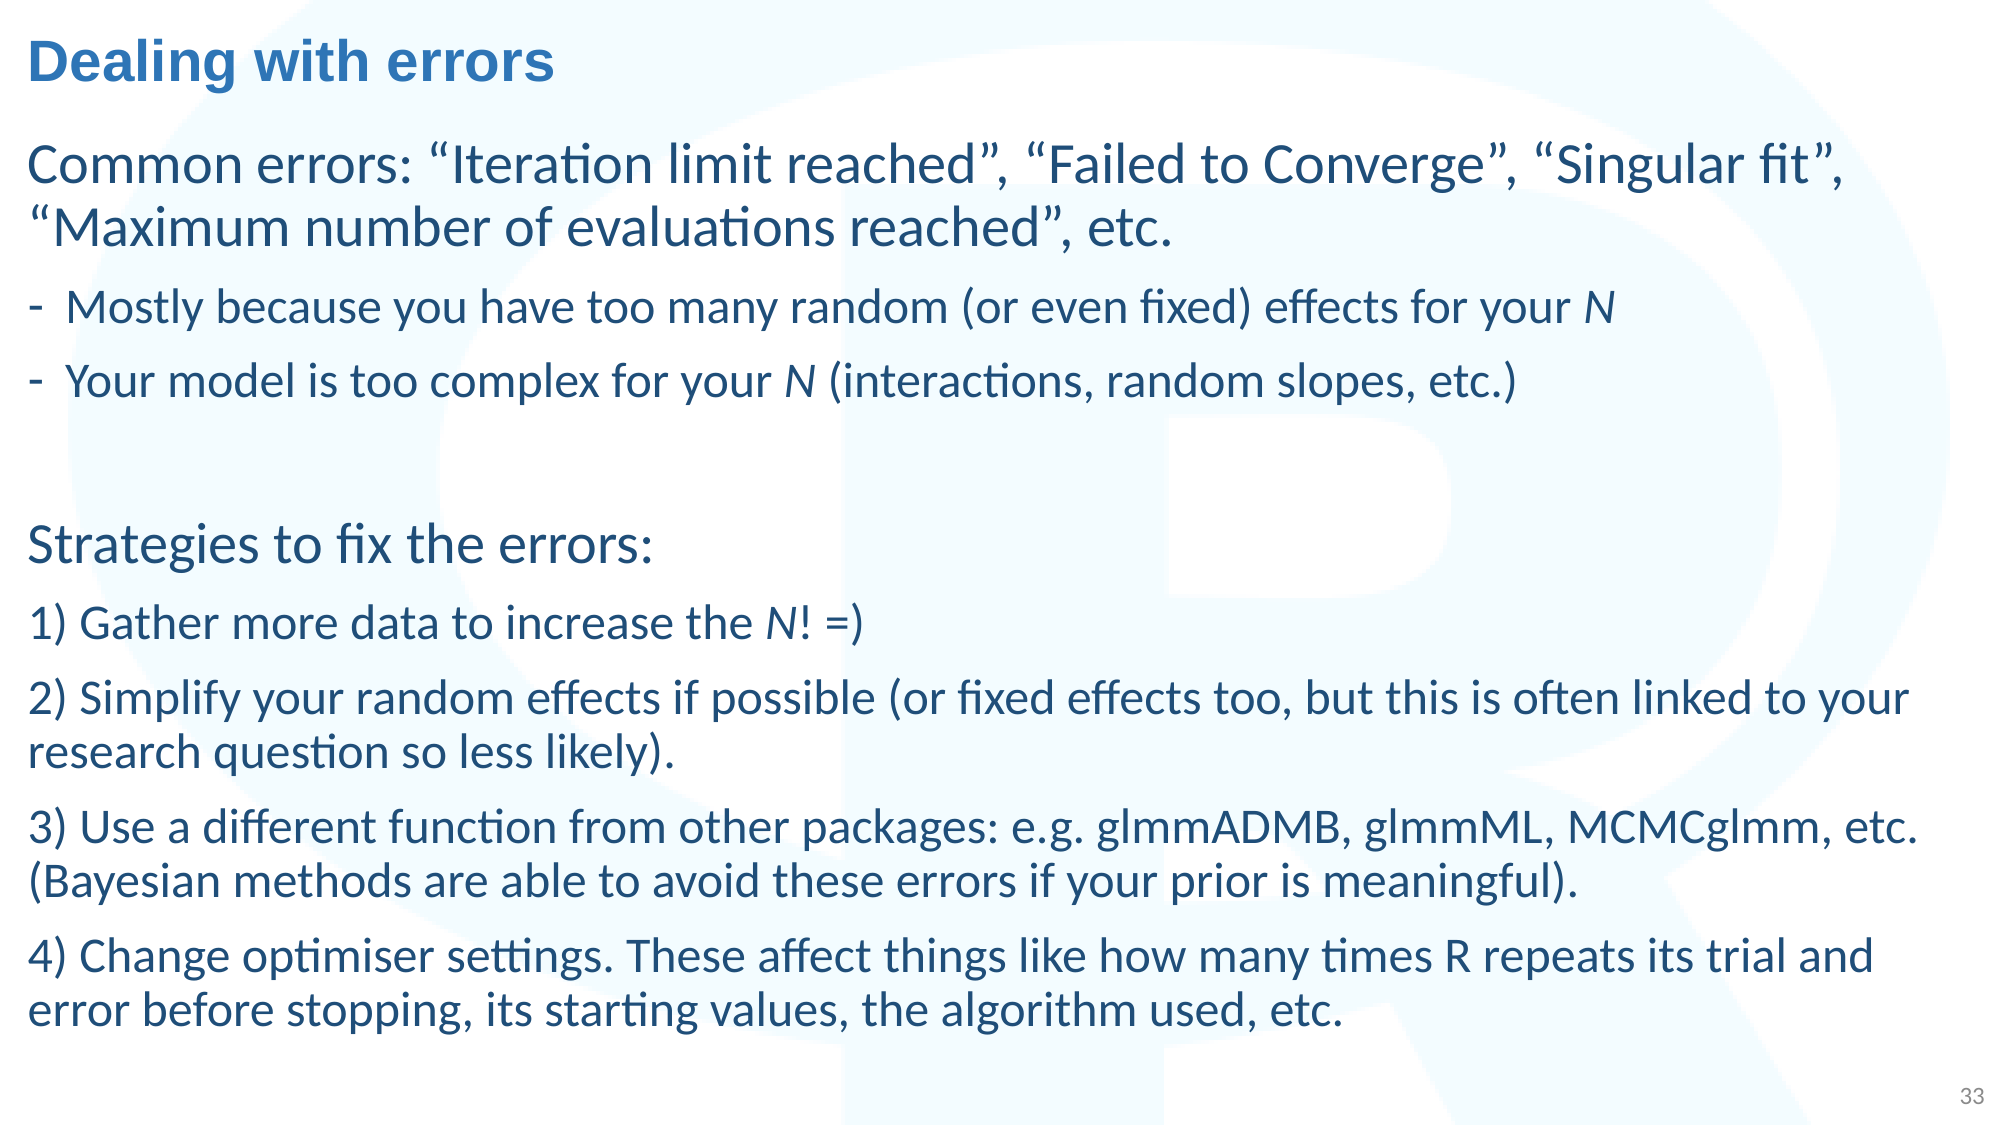

# Dealing with errors
Common errors: “Iteration limit reached”, “Failed to Converge”, “Singular fit”, “Maximum number of evaluations reached”, etc.
Mostly because you have too many random (or even fixed) effects for your N
Your model is too complex for your N (interactions, random slopes, etc.)

Strategies to fix the errors:
1) Gather more data to increase the N! =)
2) Simplify your random effects if possible (or fixed effects too, but this is often linked to your research question so less likely).
3) Use a different function from other packages: e.g. glmmADMB, glmmML, MCMCglmm, etc. (Bayesian methods are able to avoid these errors if your prior is meaningful).
4) Change optimiser settings. These affect things like how many times R repeats its trial and error before stopping, its starting values, the algorithm used, etc.
33